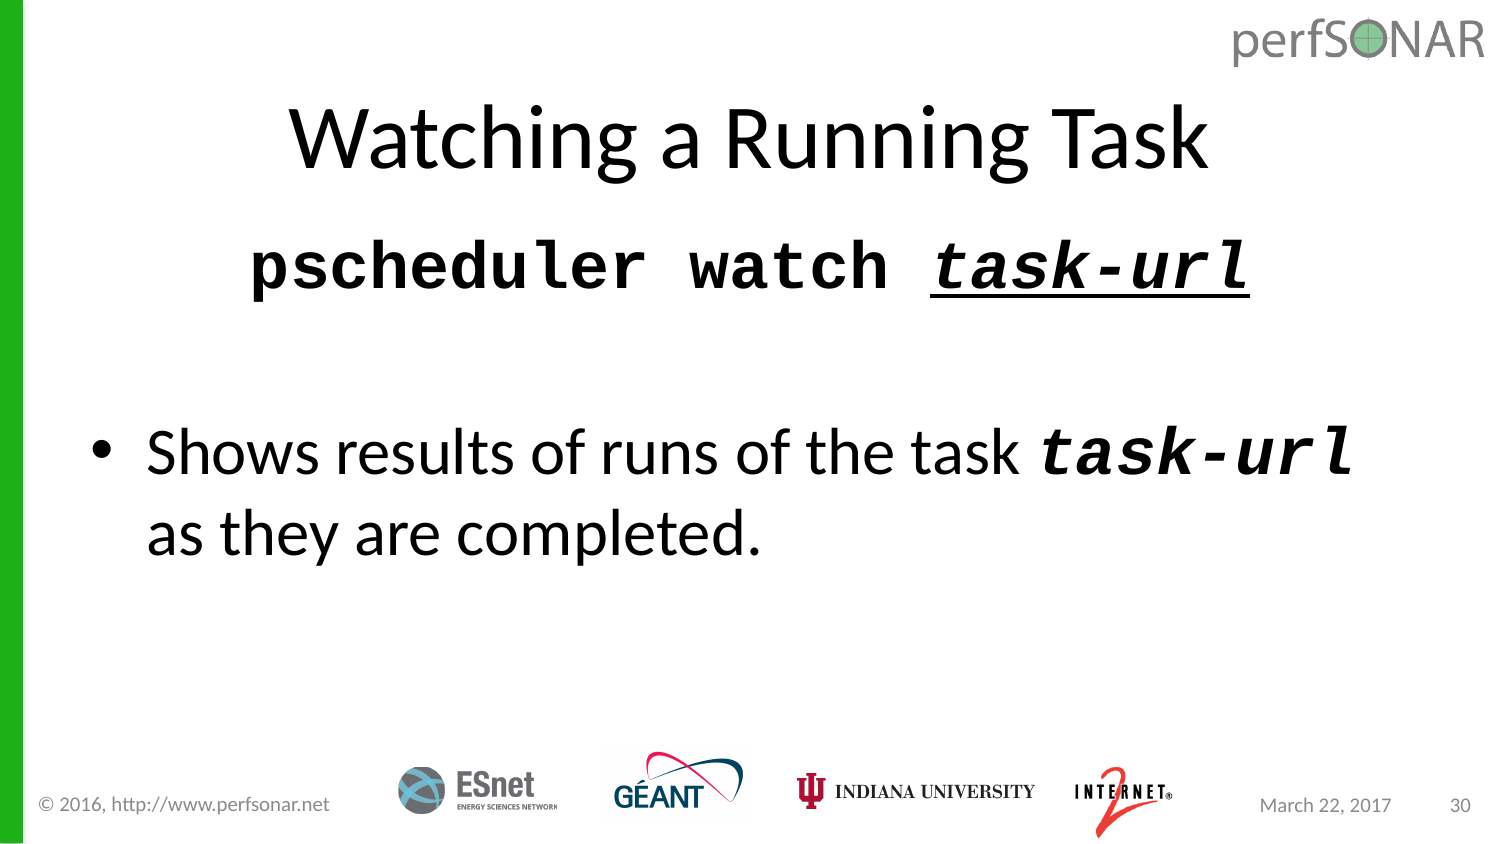

# Watching a Running Task
pscheduler watch task-url

Shows results of runs of the task task-url as they are completed.
© 2016, http://www.perfsonar.net
March 22, 2017
30